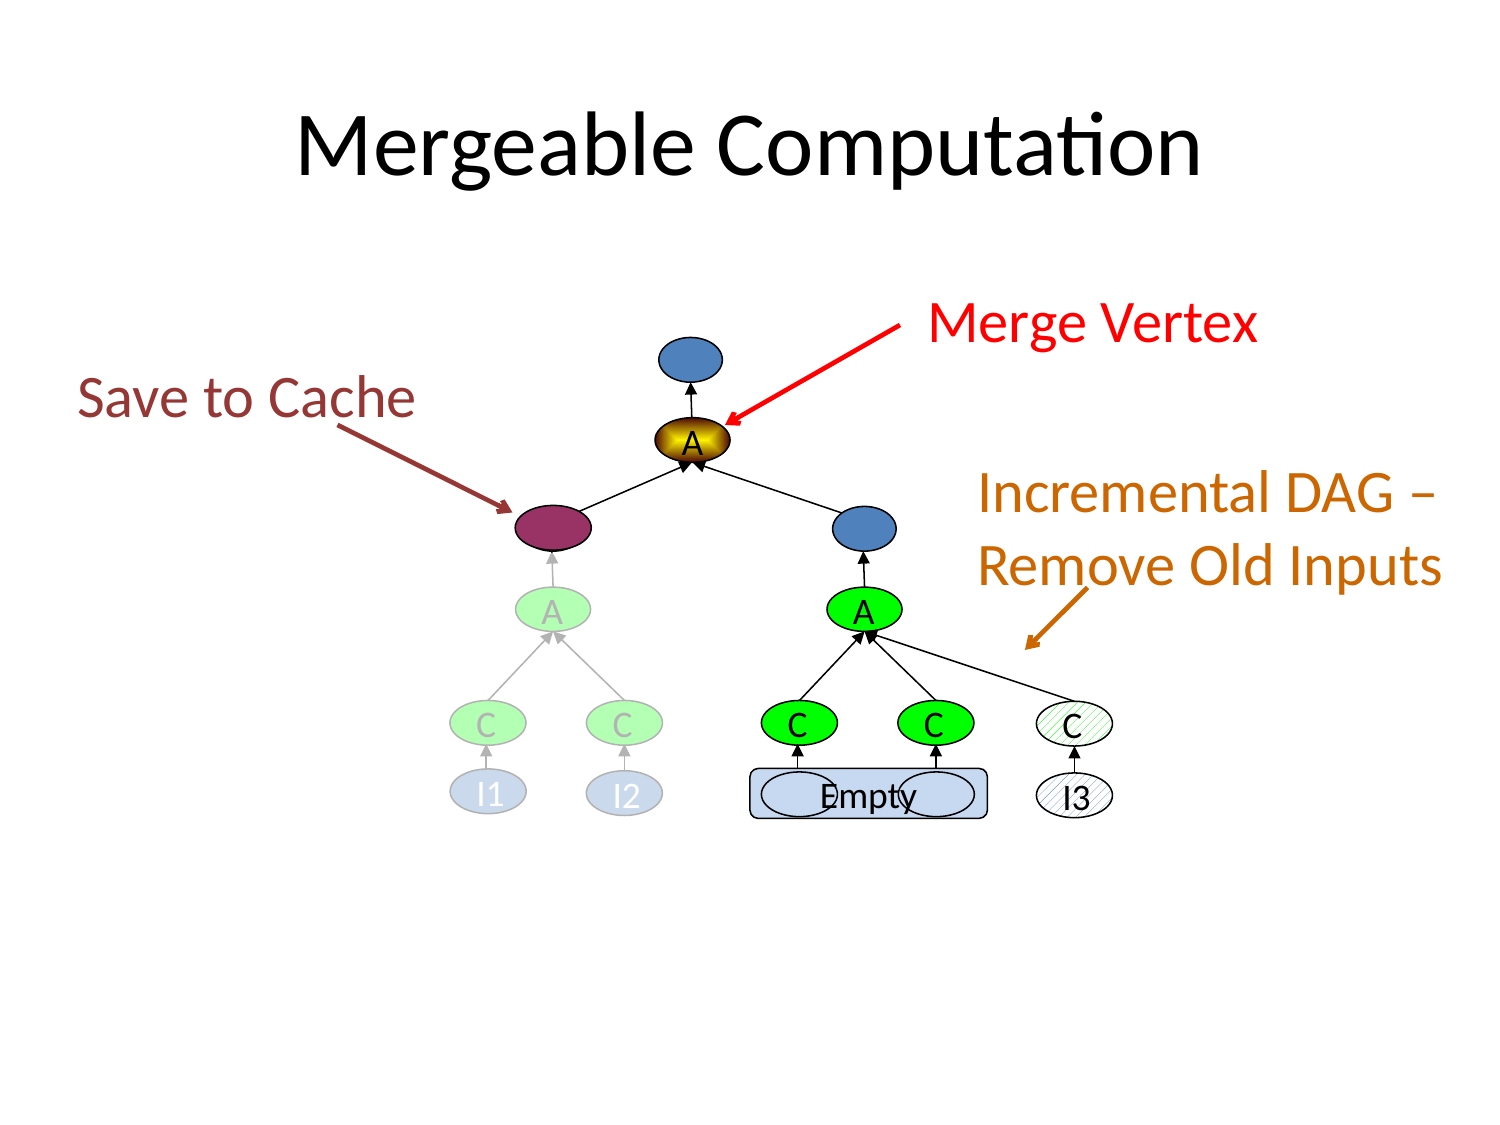

# Mergeable Computation
Merge Vertex

Save to Cache
A

Incremental DAG – Remove Old Inputs

A
A

C
C
C
C
C
Empty
I1
I1
I2
I2

I3